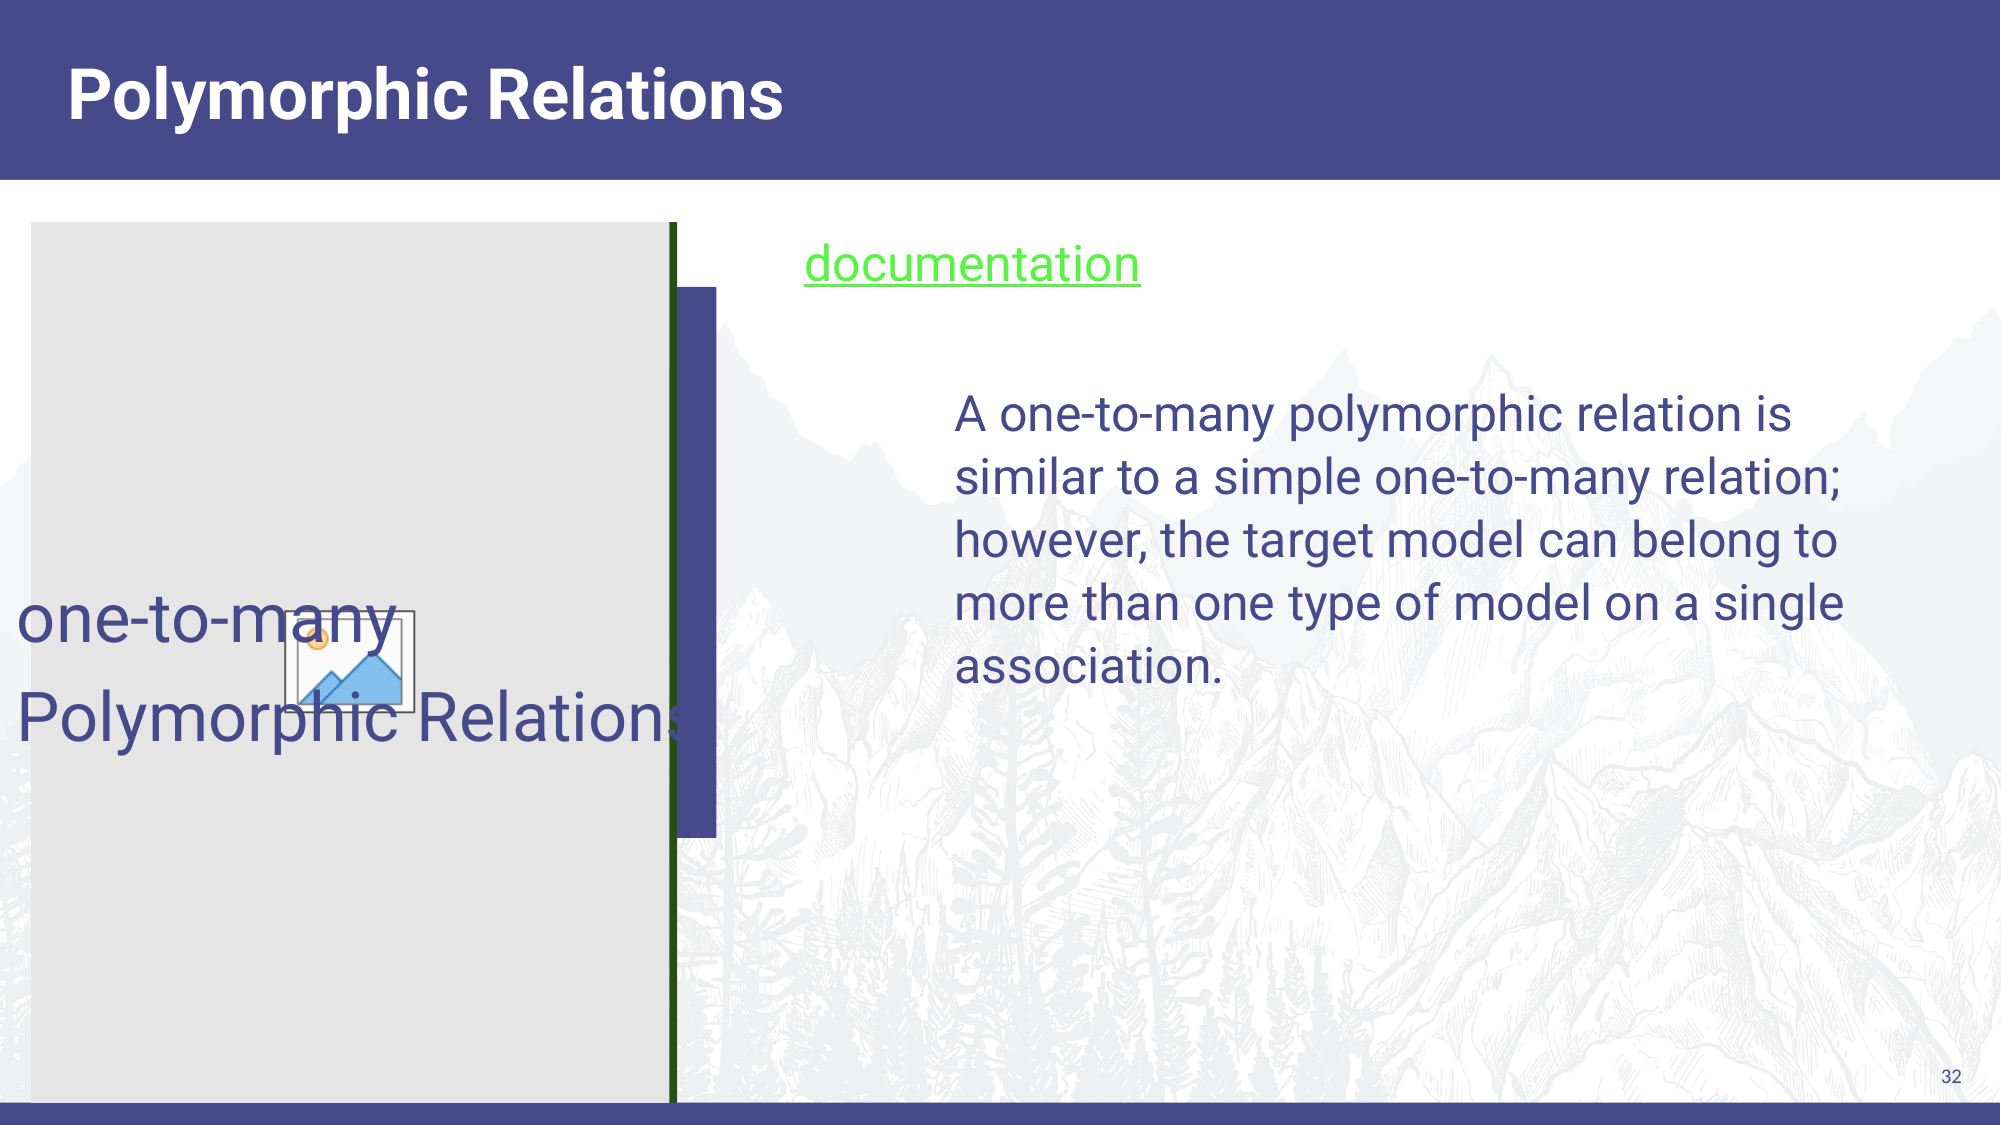

# Polymorphic Relations
documentation

A one-to-many polymorphic relation is similar to a simple one-to-many relation; however, the target model can belong to more than one type of model on a single association.
one-to-many
Polymorphic Relations
32